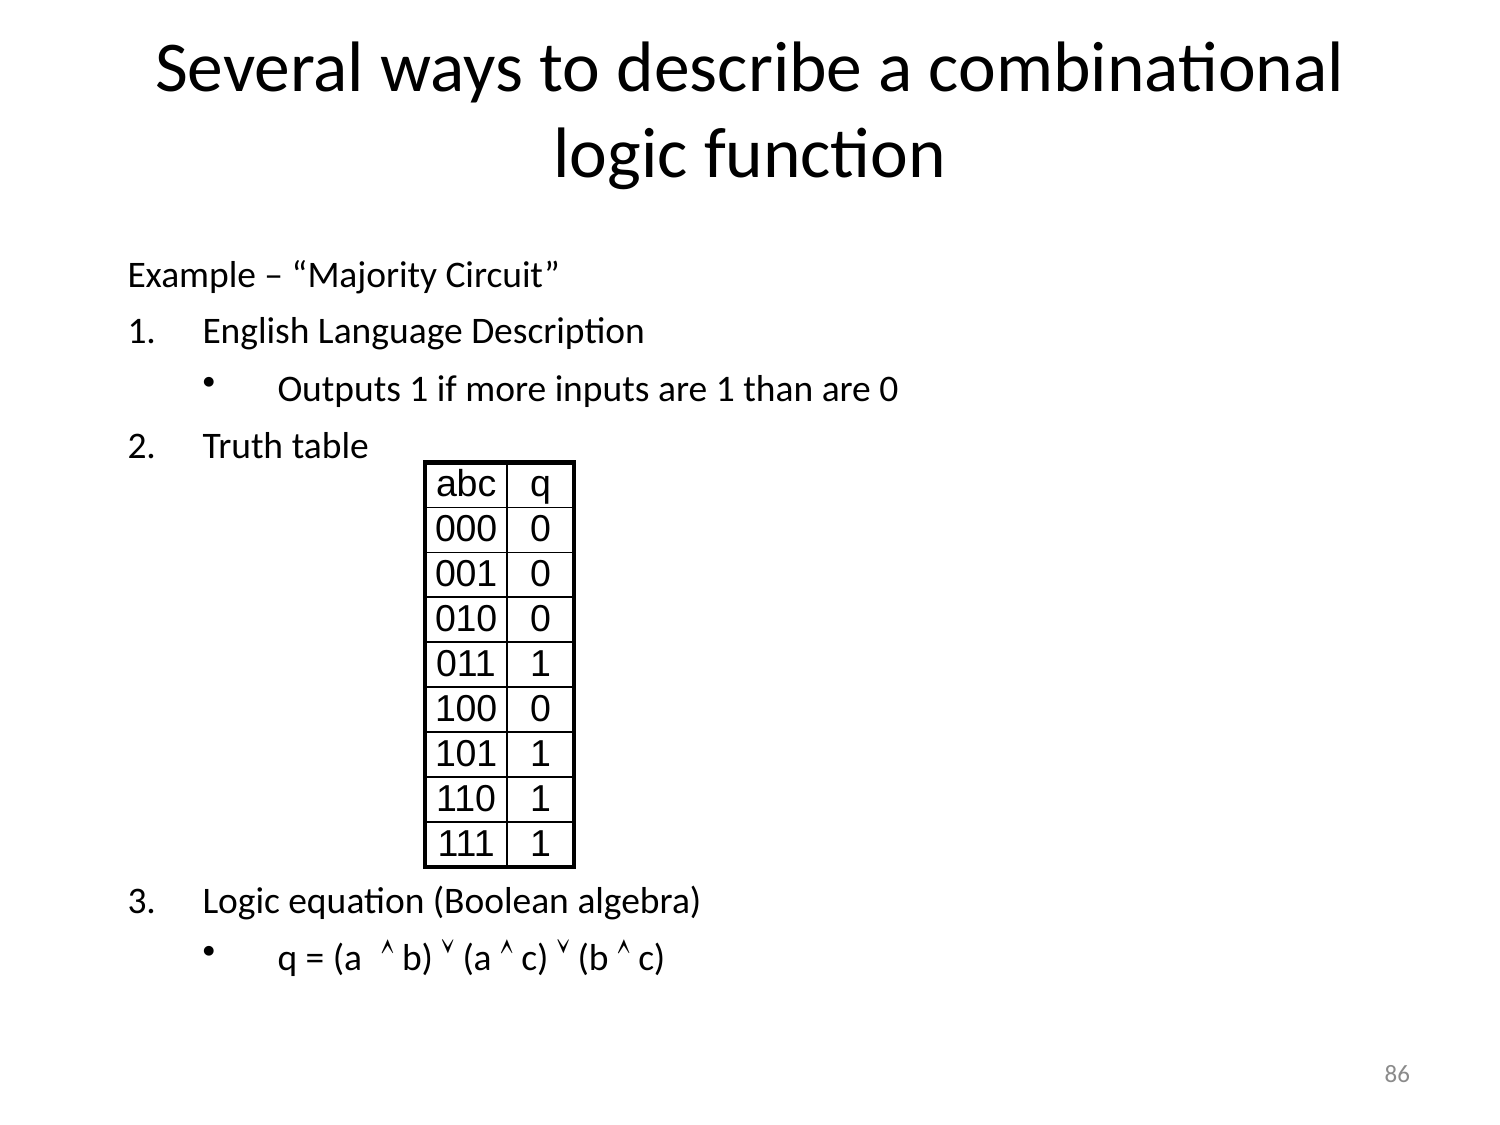

# Several ways to describe a combinational logic function
Example – “Majority Circuit”
English Language Description
Outputs 1 if more inputs are 1 than are 0
Truth table

Logic equation (Boolean algebra)
q = (a ∧ b) ∨ (a ∧ c) ∨ (b ∧ c)

| abc | q |
| --- | --- |
| 000 | 0 |
| 001 | 0 |
| 010 | 0 |
| 011 | 1 |
| 100 | 0 |
| 101 | 1 |
| 110 | 1 |
| 111 | 1 |
86